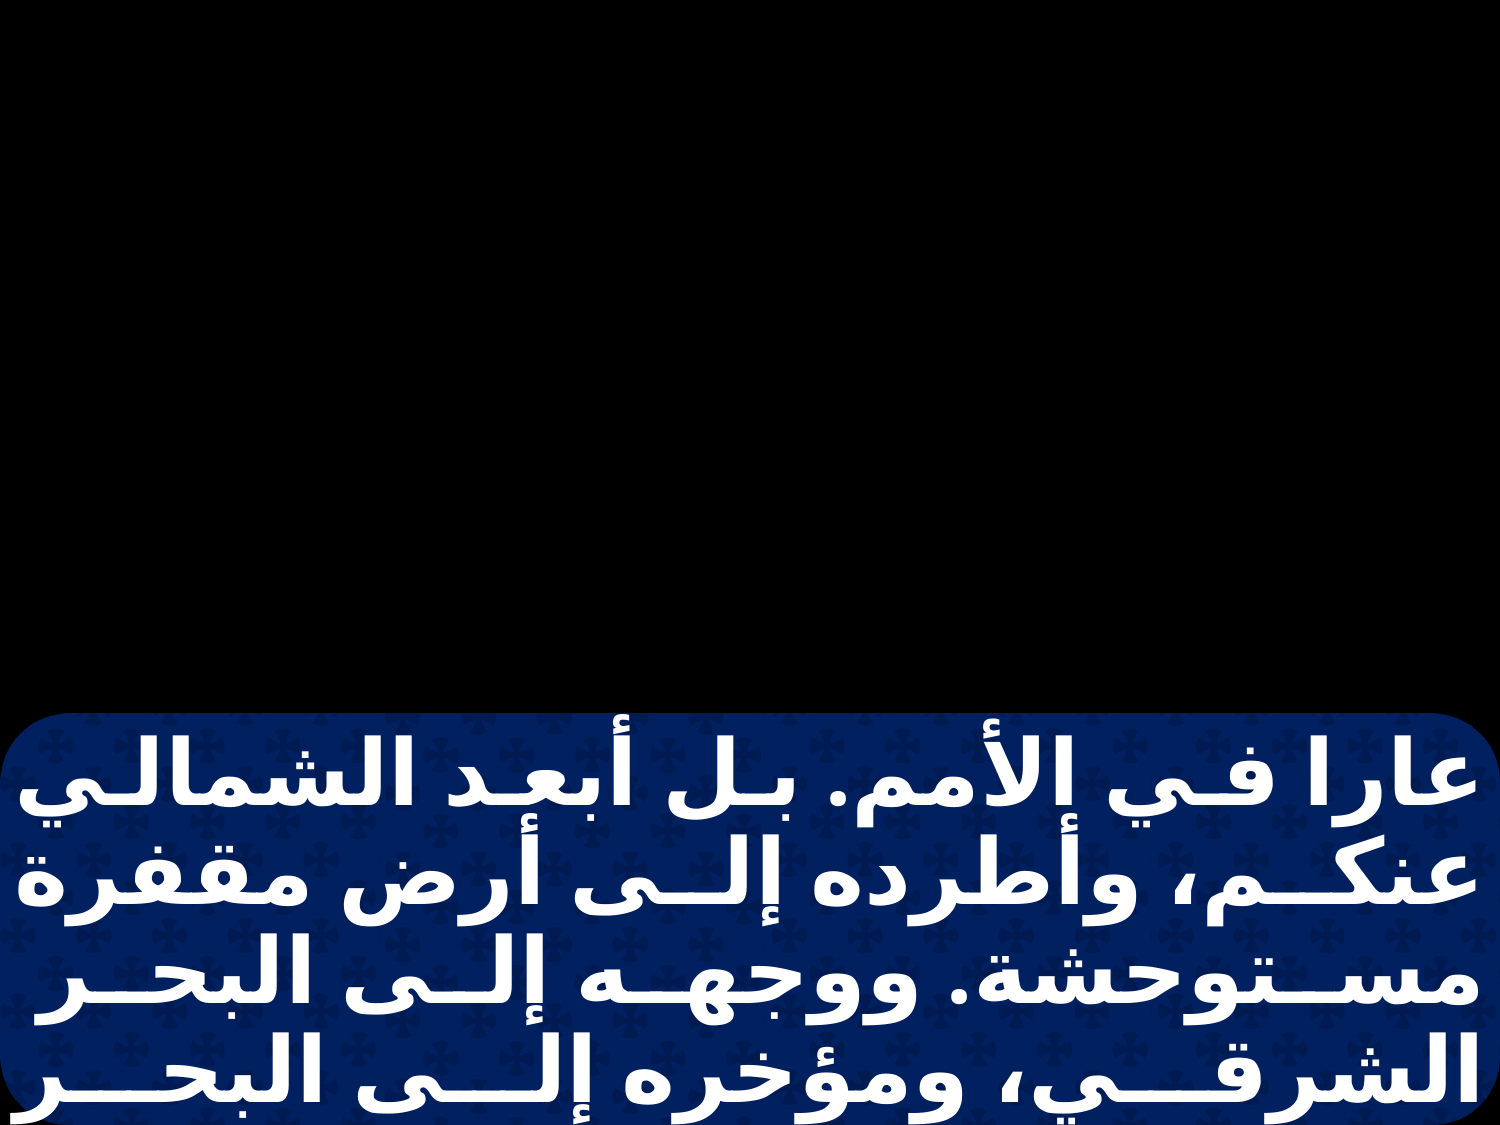

عارا في الأمم. بل أبعد الشمالي عنكم، وأطرده إلى أرض مقفرة مستوحشة. ووجهه إلى البحر  الشرقي، ومؤخره إلى البحر الغربي، فيصعد نتنه وينبعث زهمه، لأنه تعاظم في عمله ". لا تخافي